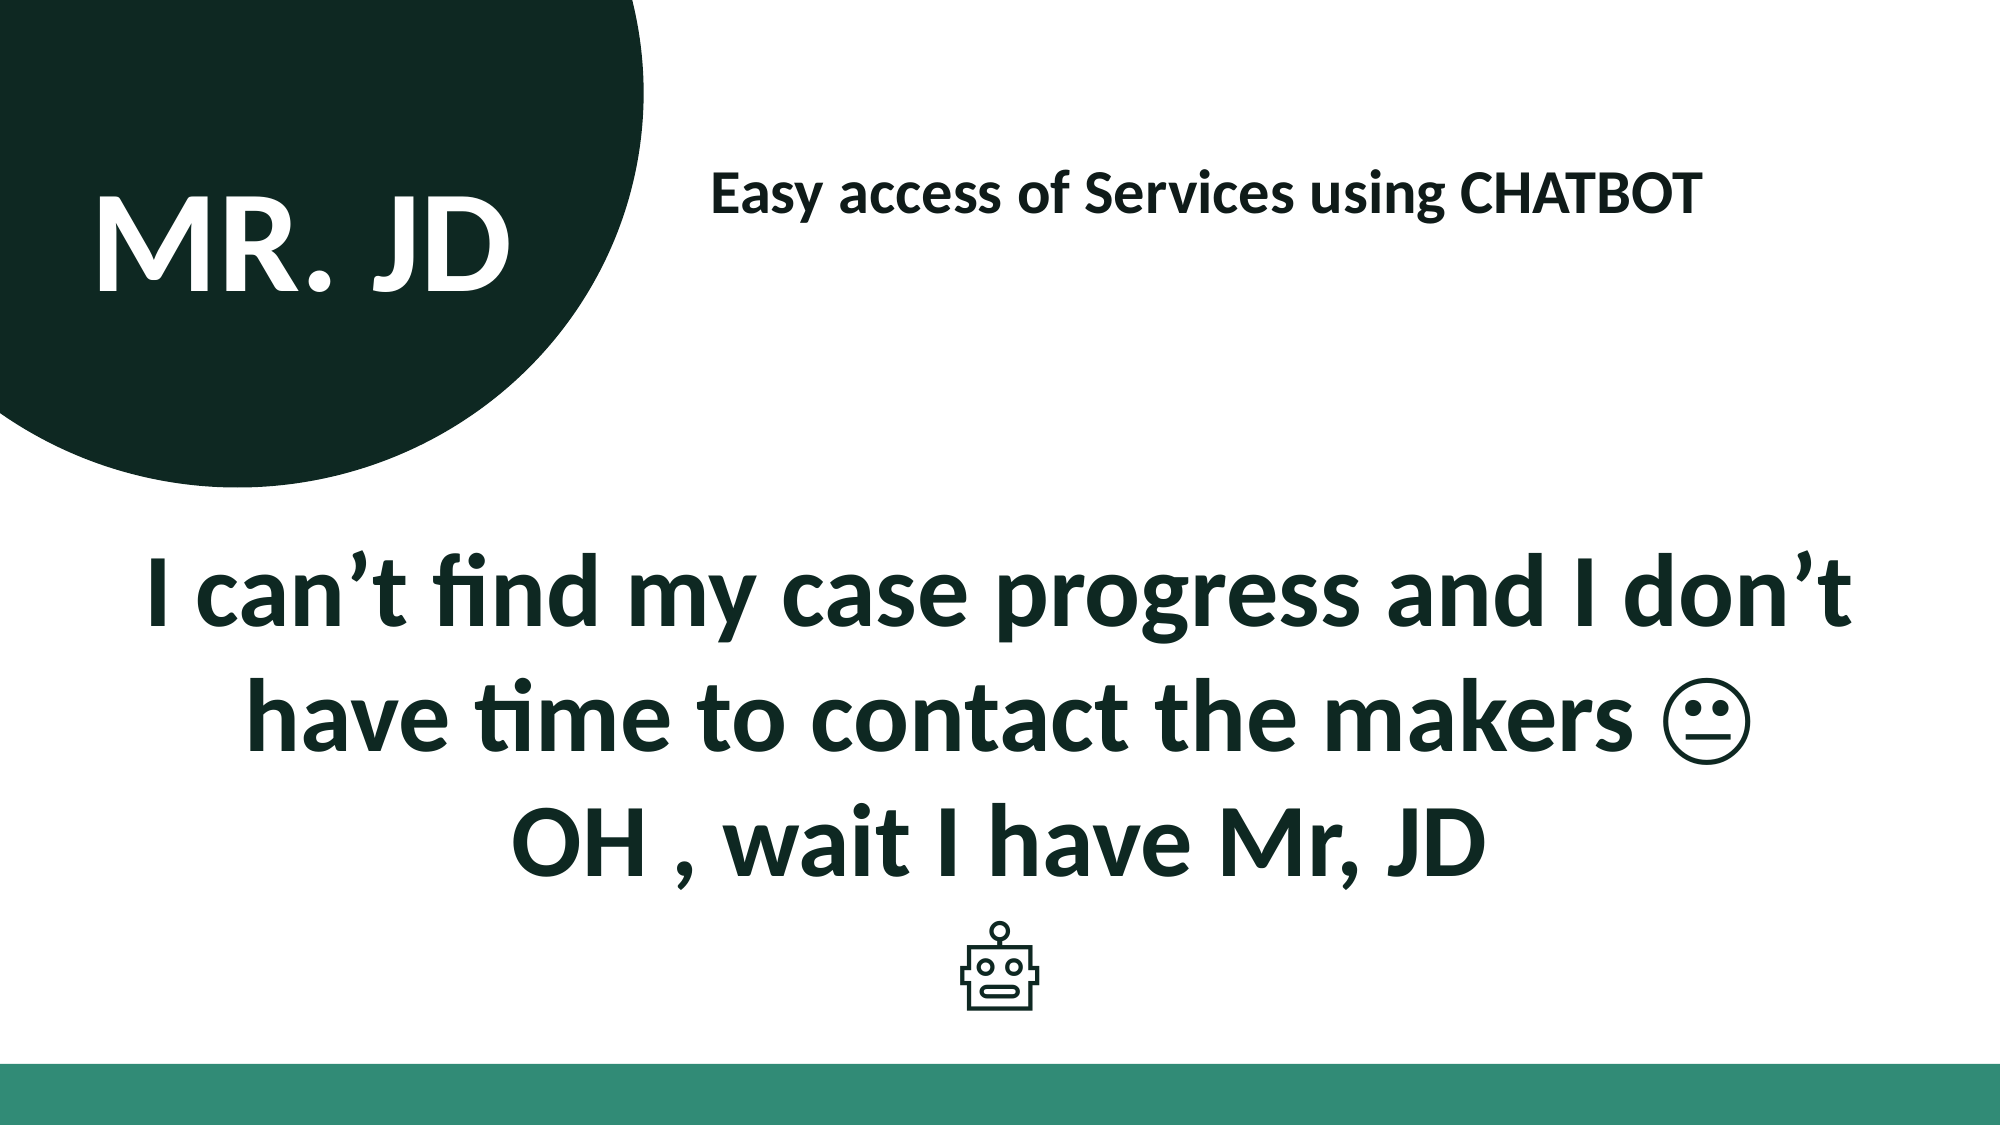

MR. JD
Easy access of Services using CHATBOT
I can’t find my case progress and I don’t have time to contact the makers 😐
OH , wait I have Mr, JD
🤖